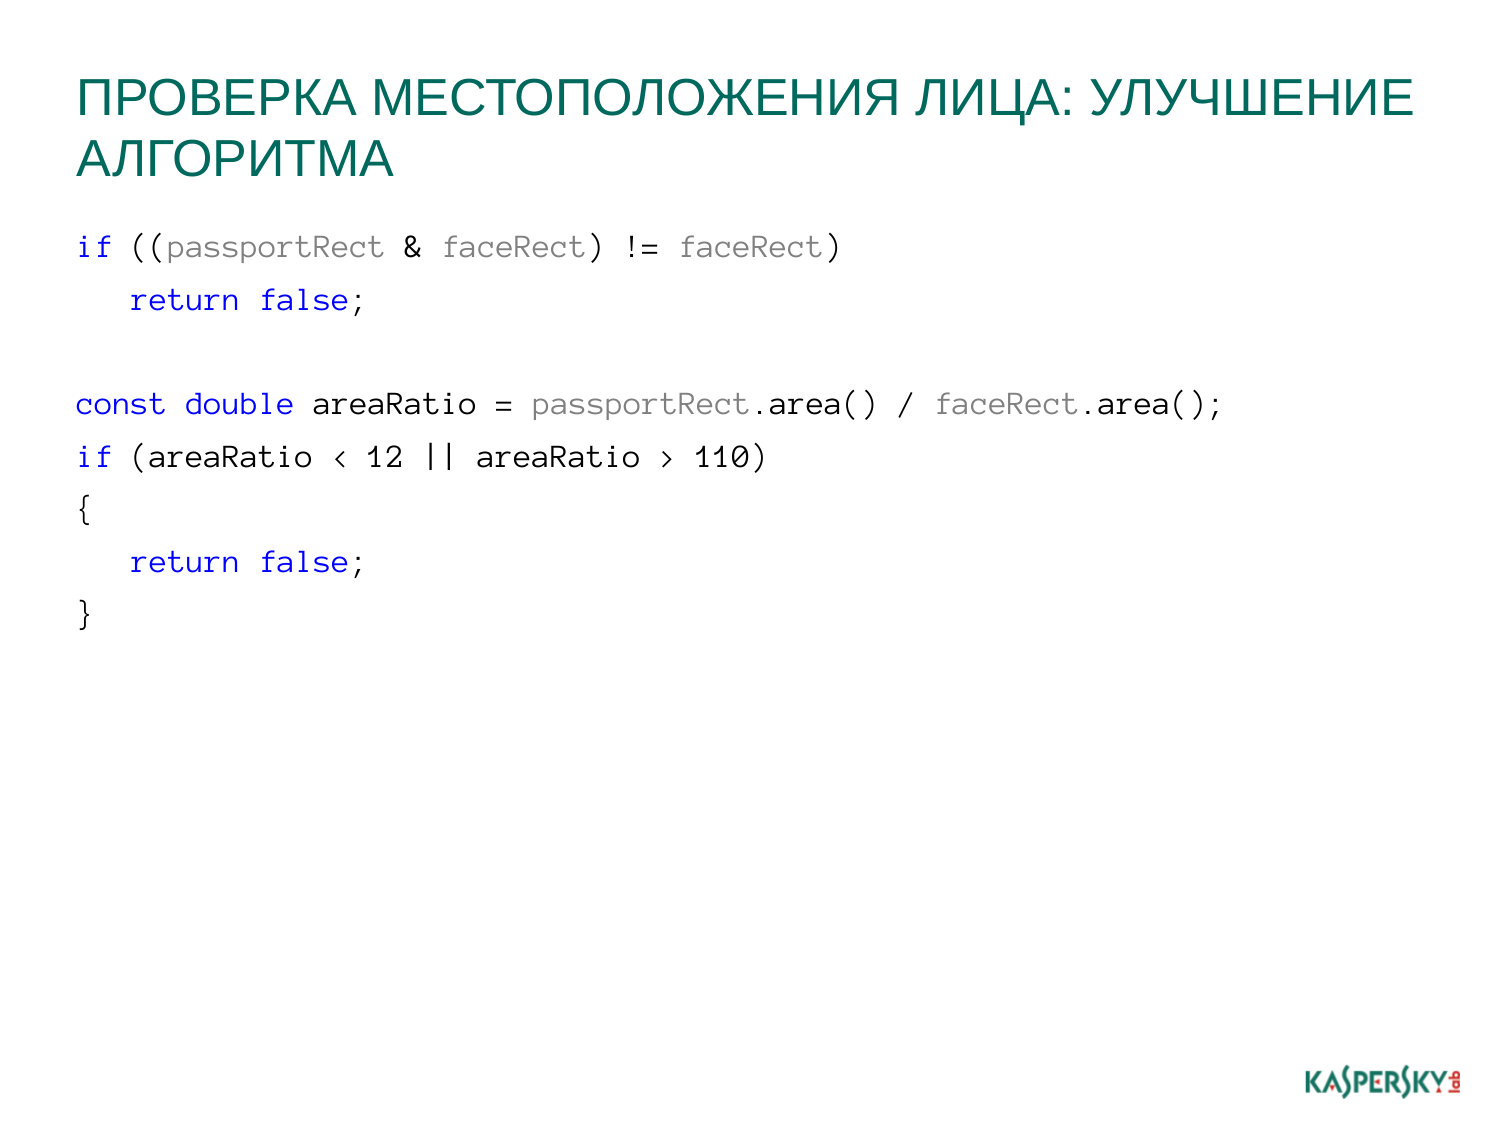

# Проверка местоположения лица: улучшение алгоритма
if ((passportRect & faceRect) != faceRect)
   return false;

const double areaRatio = passportRect.area() / faceRect.area();
if (areaRatio < 12 || areaRatio > 110)
{
   return false;
}